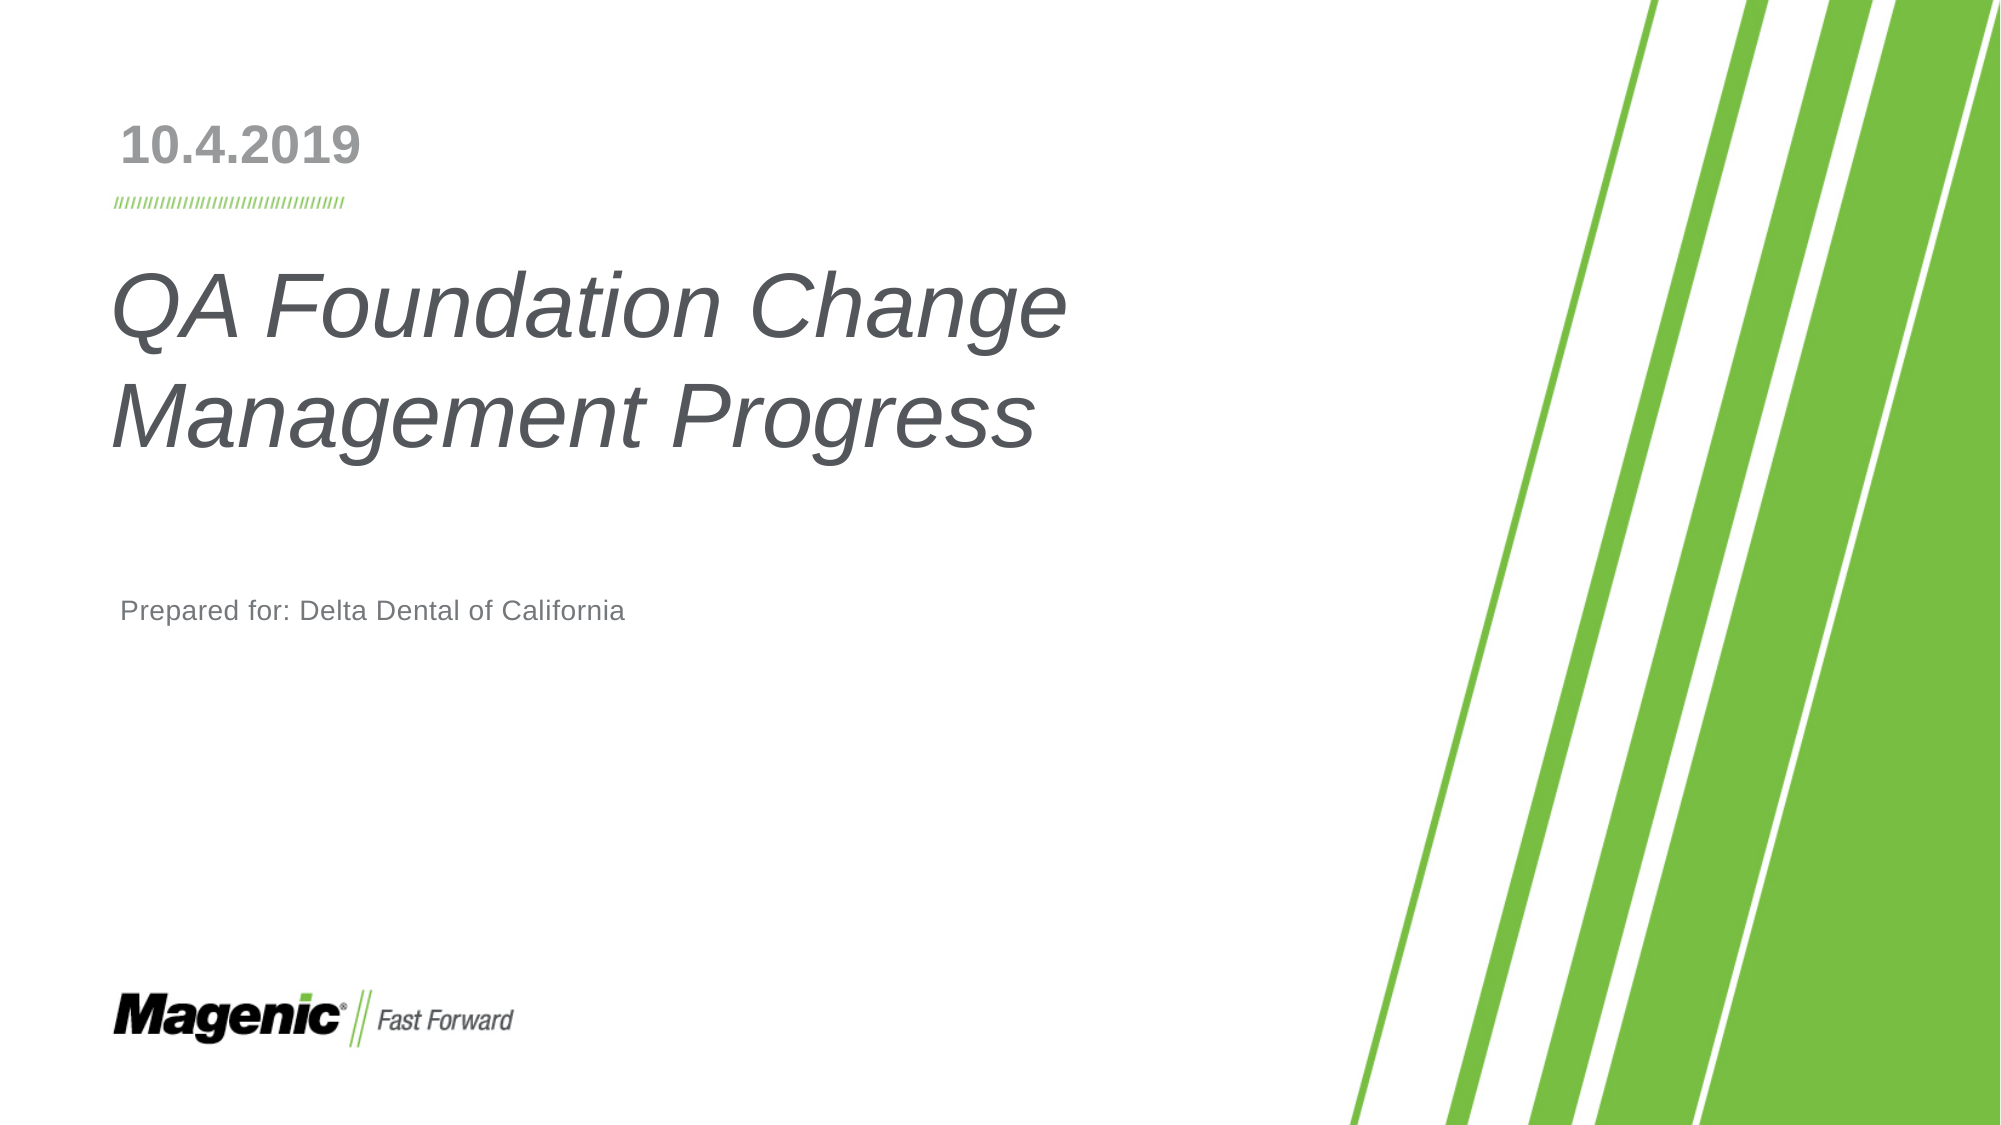

10.4.2019
# QA Foundation Change Management Progress
Prepared for: Delta Dental of California